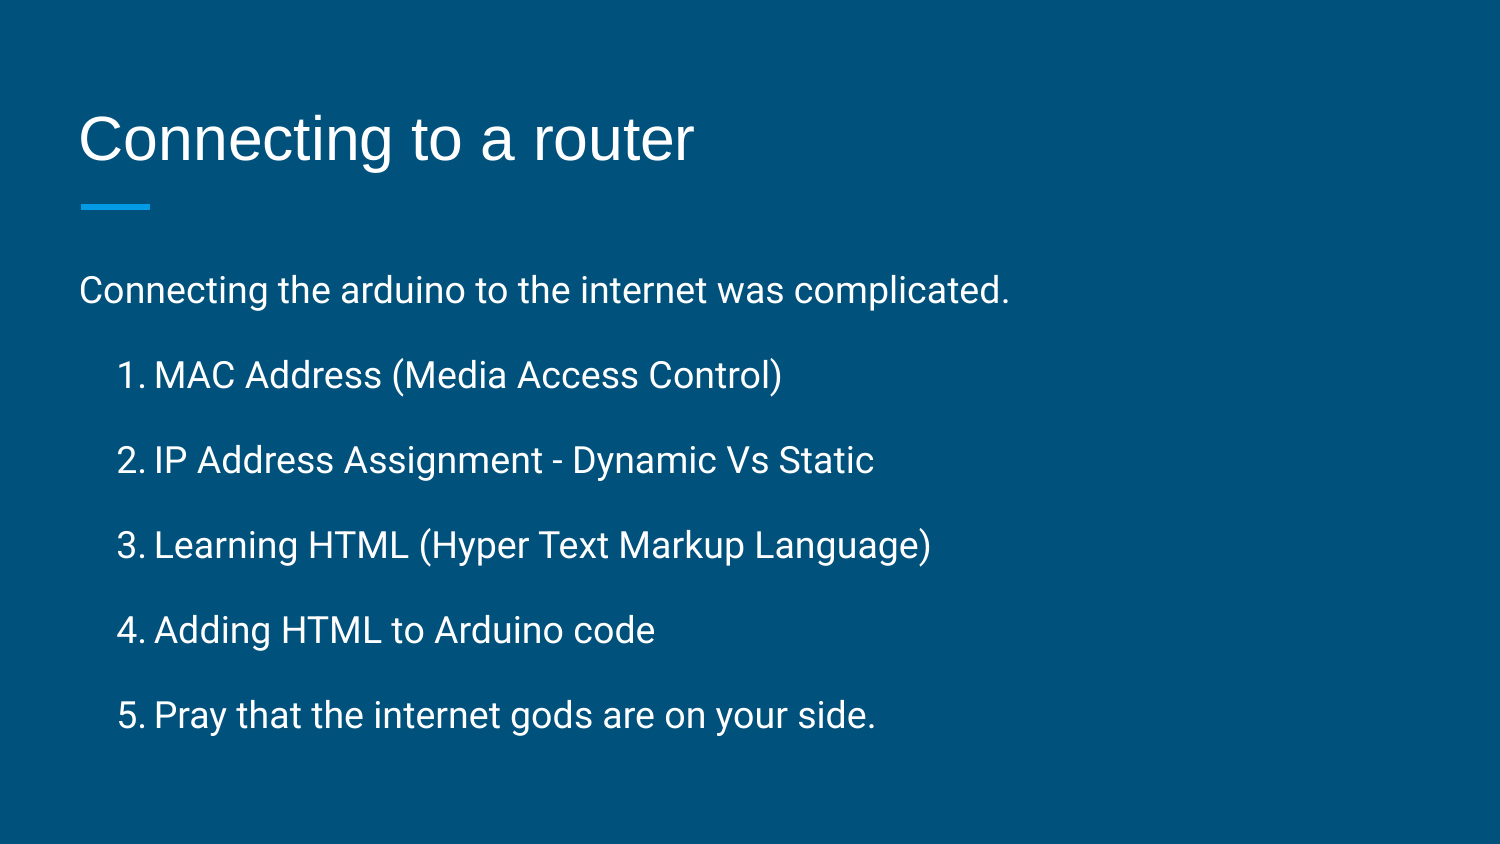

# Connecting to a router
Connecting the arduino to the internet was complicated.
MAC Address (Media Access Control)
IP Address Assignment - Dynamic Vs Static
Learning HTML (Hyper Text Markup Language)
Adding HTML to Arduino code
Pray that the internet gods are on your side.